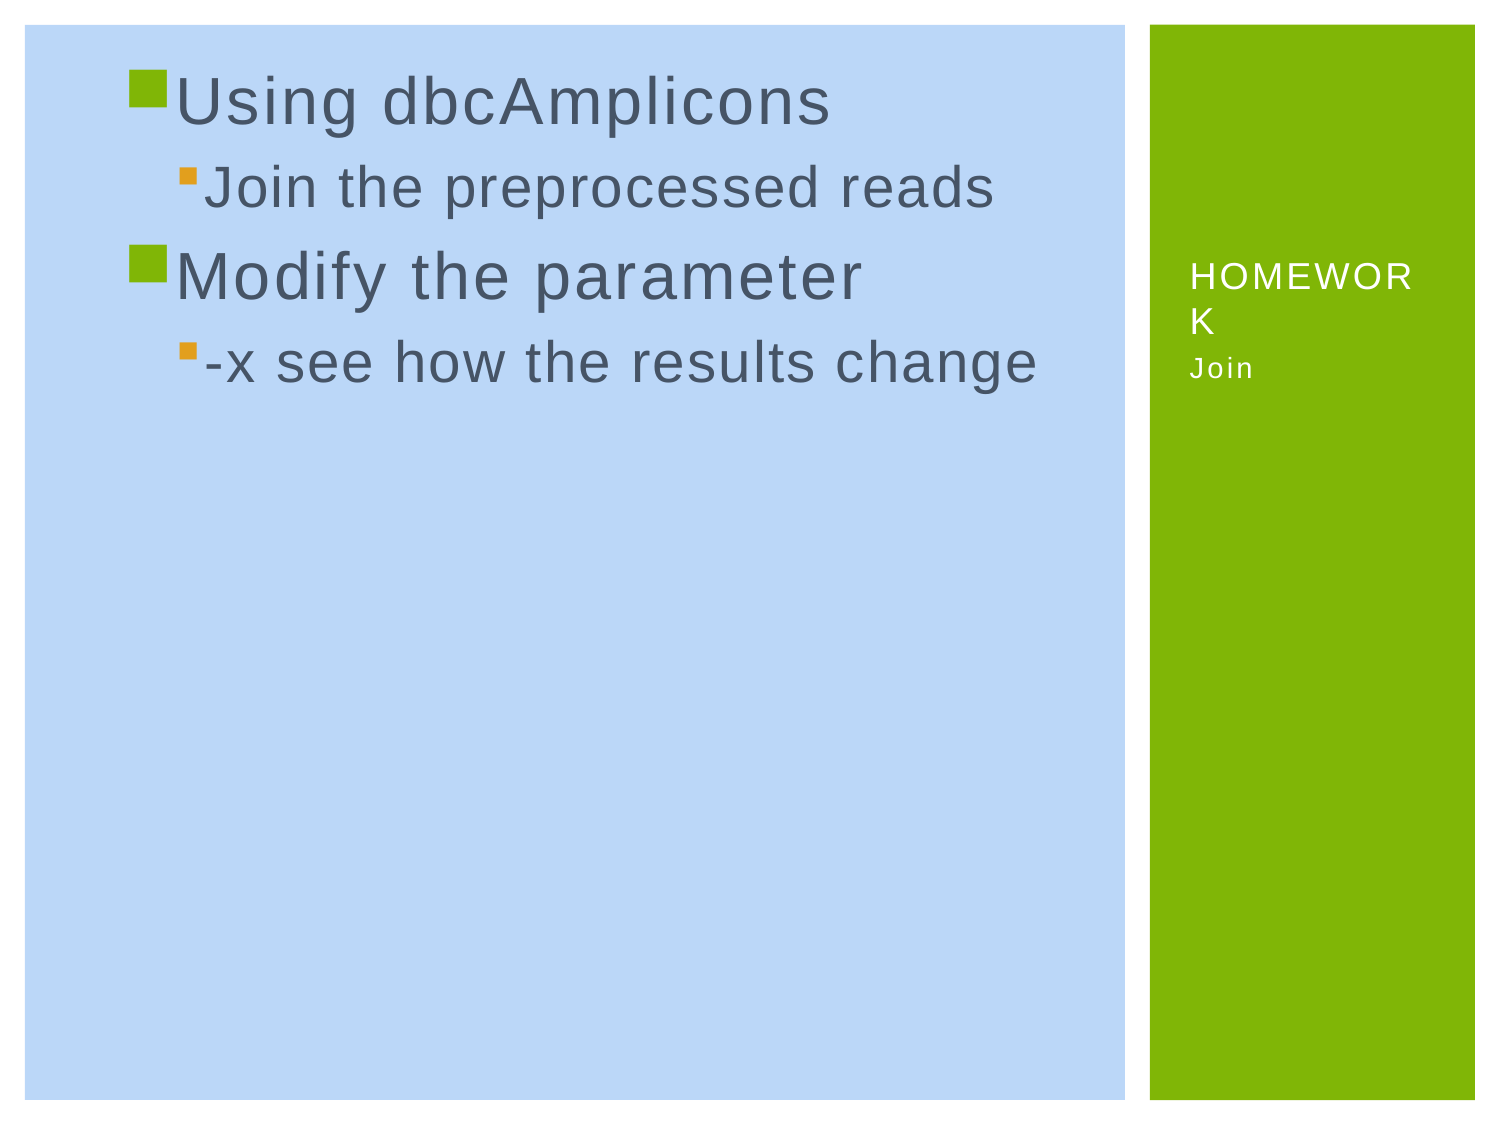

Using dbcAmplicons
Join the preprocessed reads
Modify the parameter
-x see how the results change
# Homework
Join